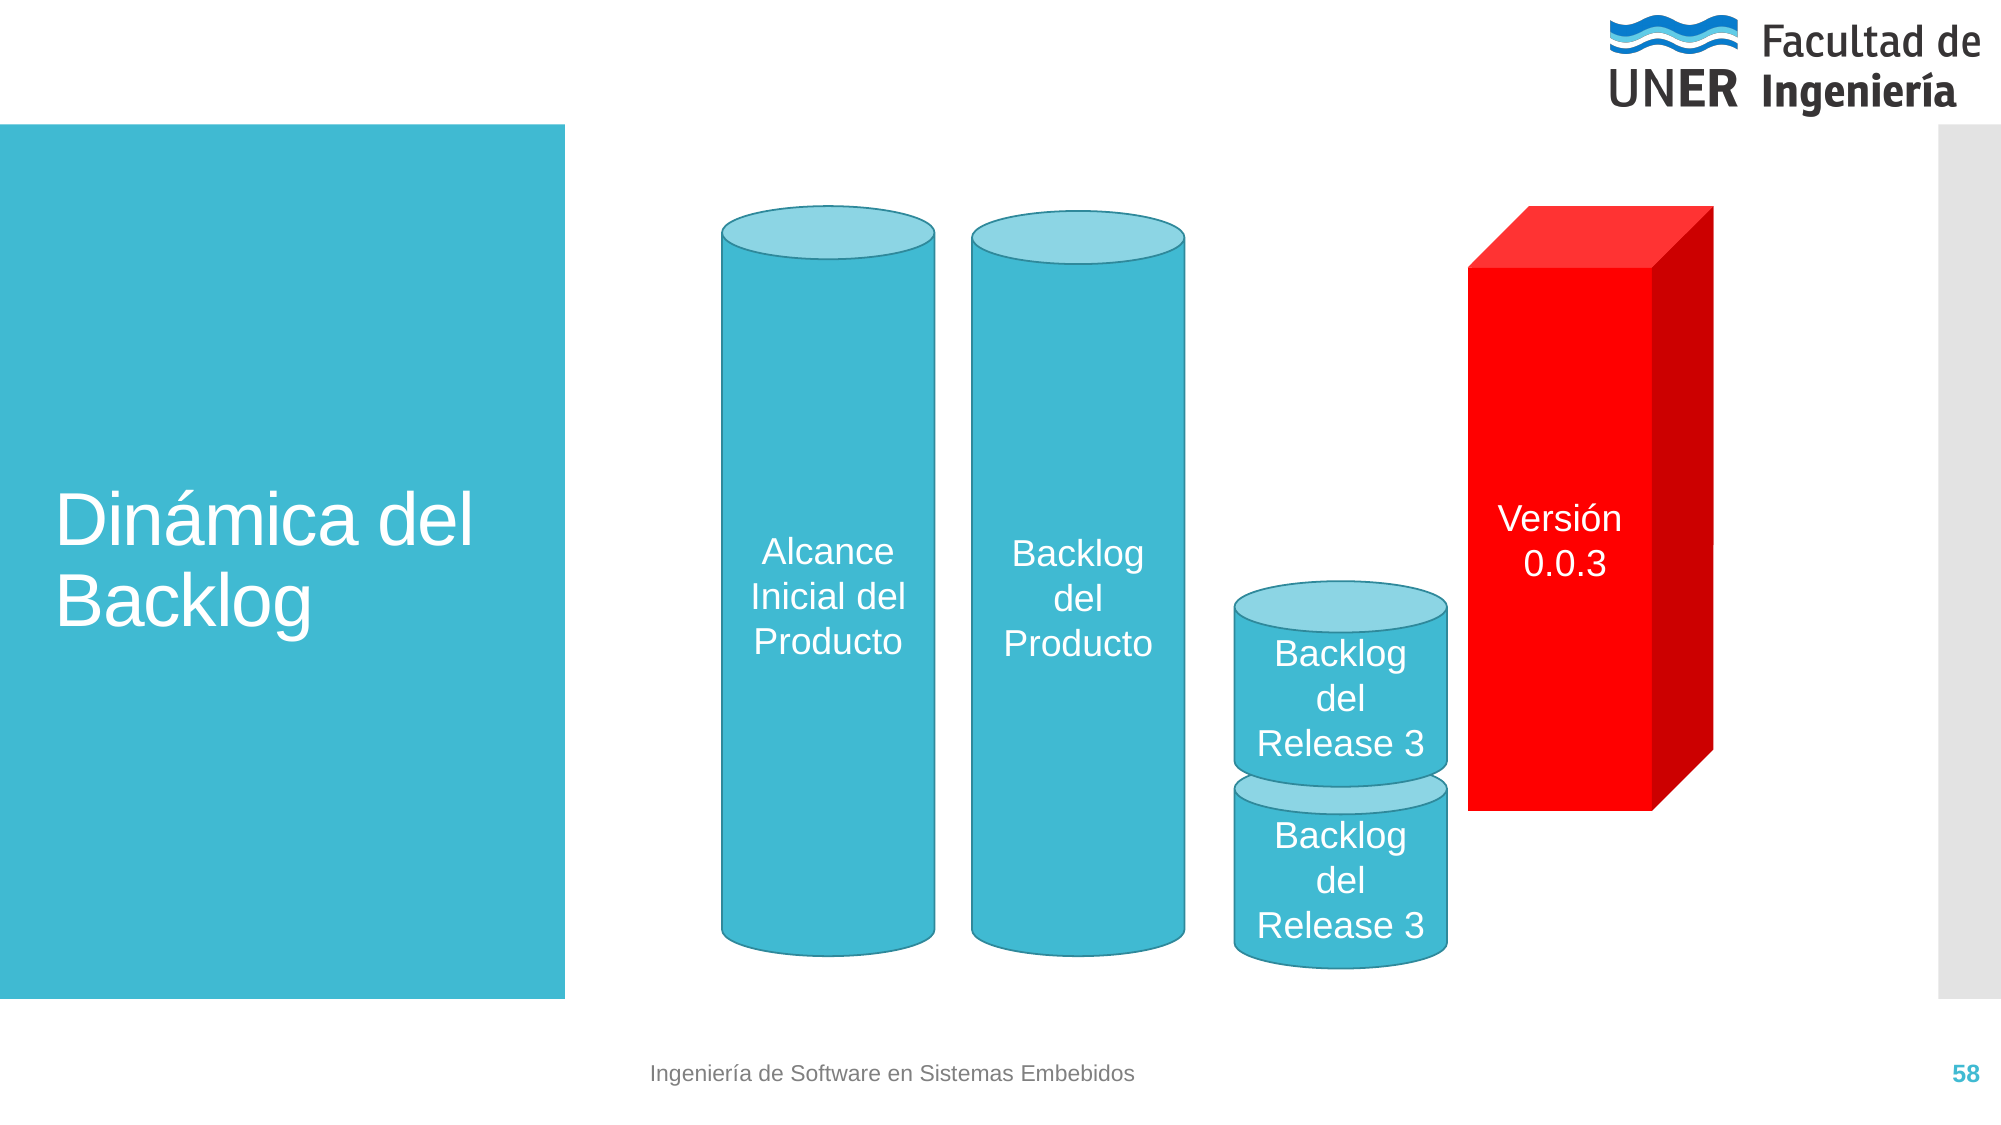

Alcance Inicial del Producto
Versión
 0.0.2
Versión
 0.0.3
Versión
 0.0.1
Backlog del Producto
# Dinámica del Backlog
Backlog del Release 3
Backlog del Sprint
Backlog del Sprint
Backlog del Release 3
Ingeniería de Software en Sistemas Embebidos
58